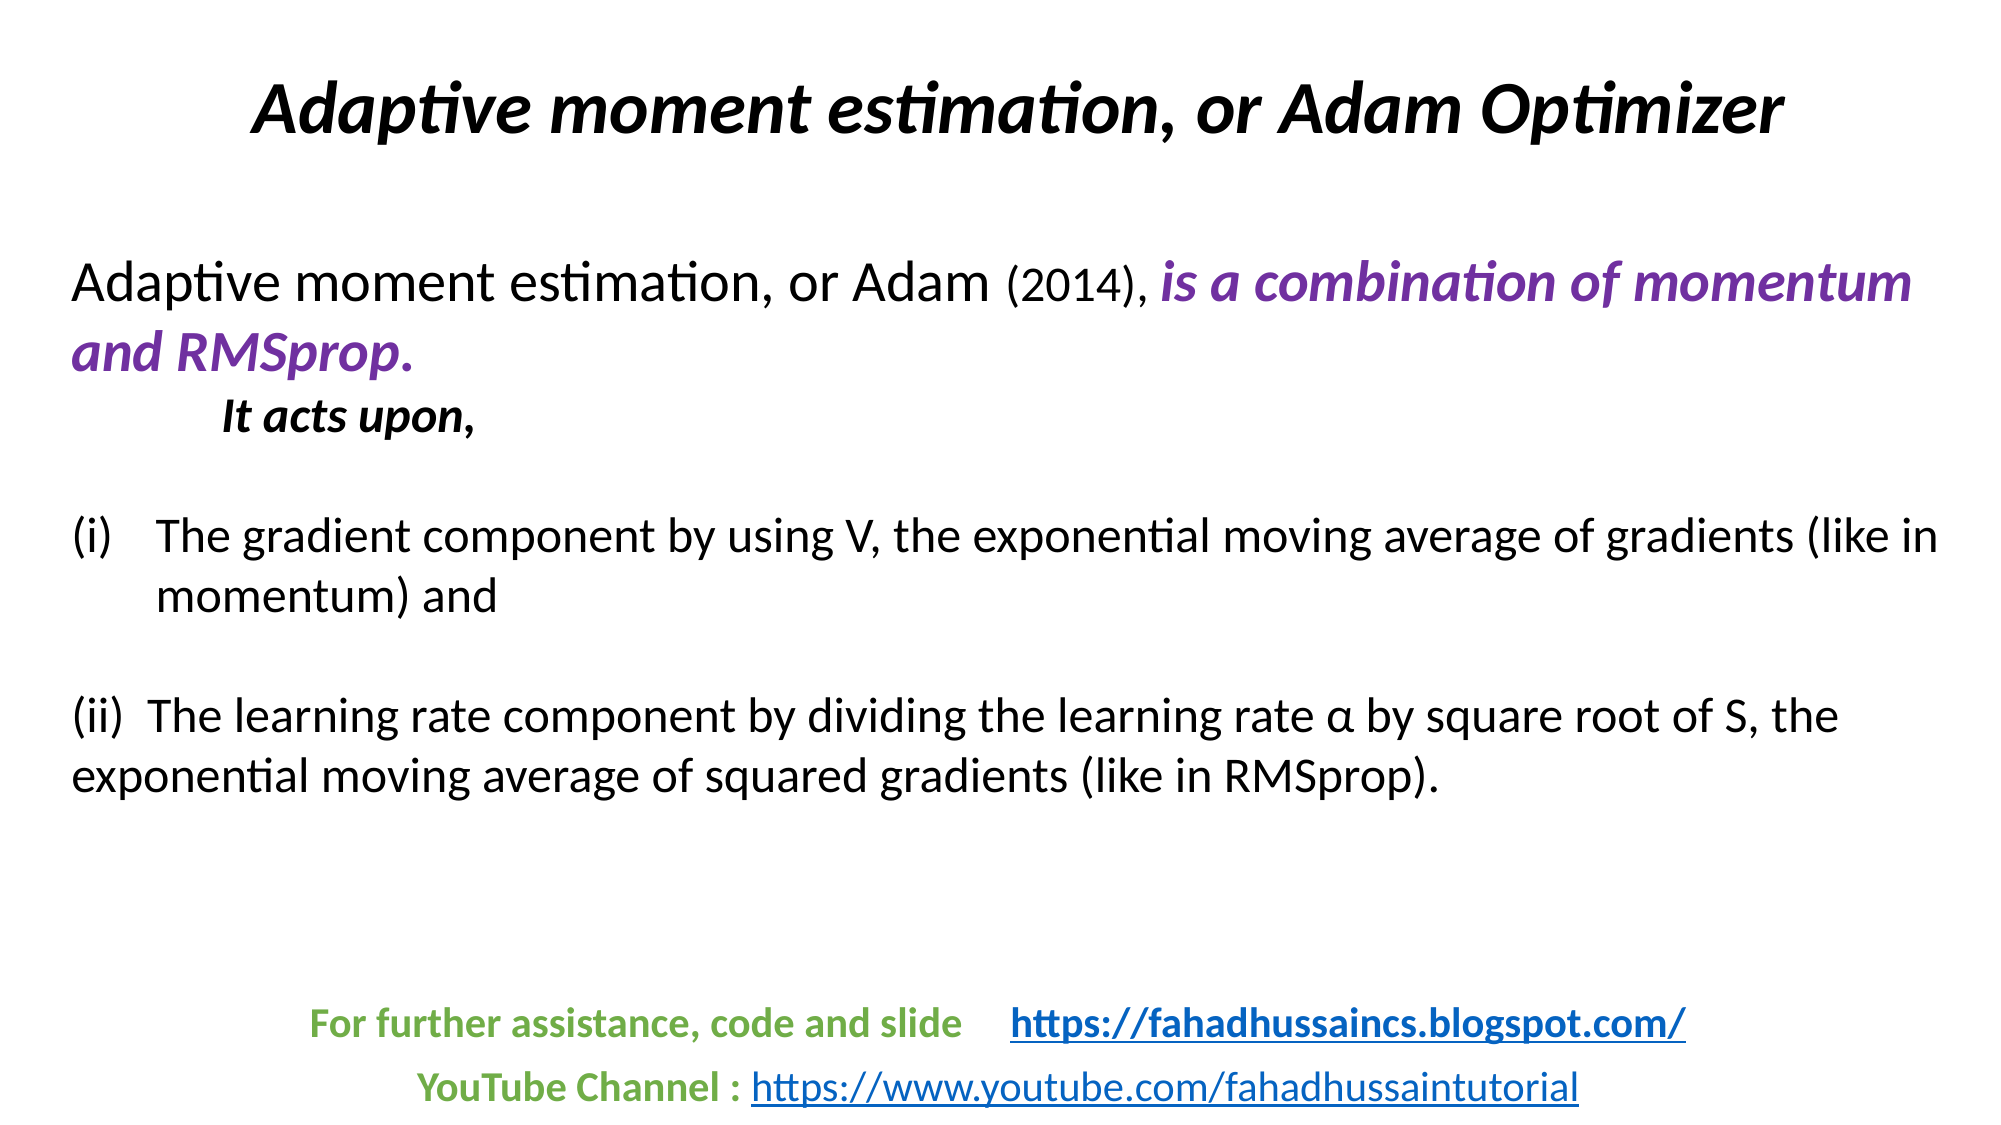

Adaptive moment estimation, or Adam Optimizer

Adaptive moment estimation, or Adam (2014), is a combination of momentum and RMSprop.
	It acts upon,

The gradient component by using V, the exponential moving average of gradients (like in momentum) and

(ii)  The learning rate component by dividing the learning rate α by square root of S, the exponential moving average of squared gradients (like in RMSprop).
For further assistance, code and slide     https://fahadhussaincs.blogspot.com/
YouTube Channel : https://www.youtube.com/fahadhussaintutorial